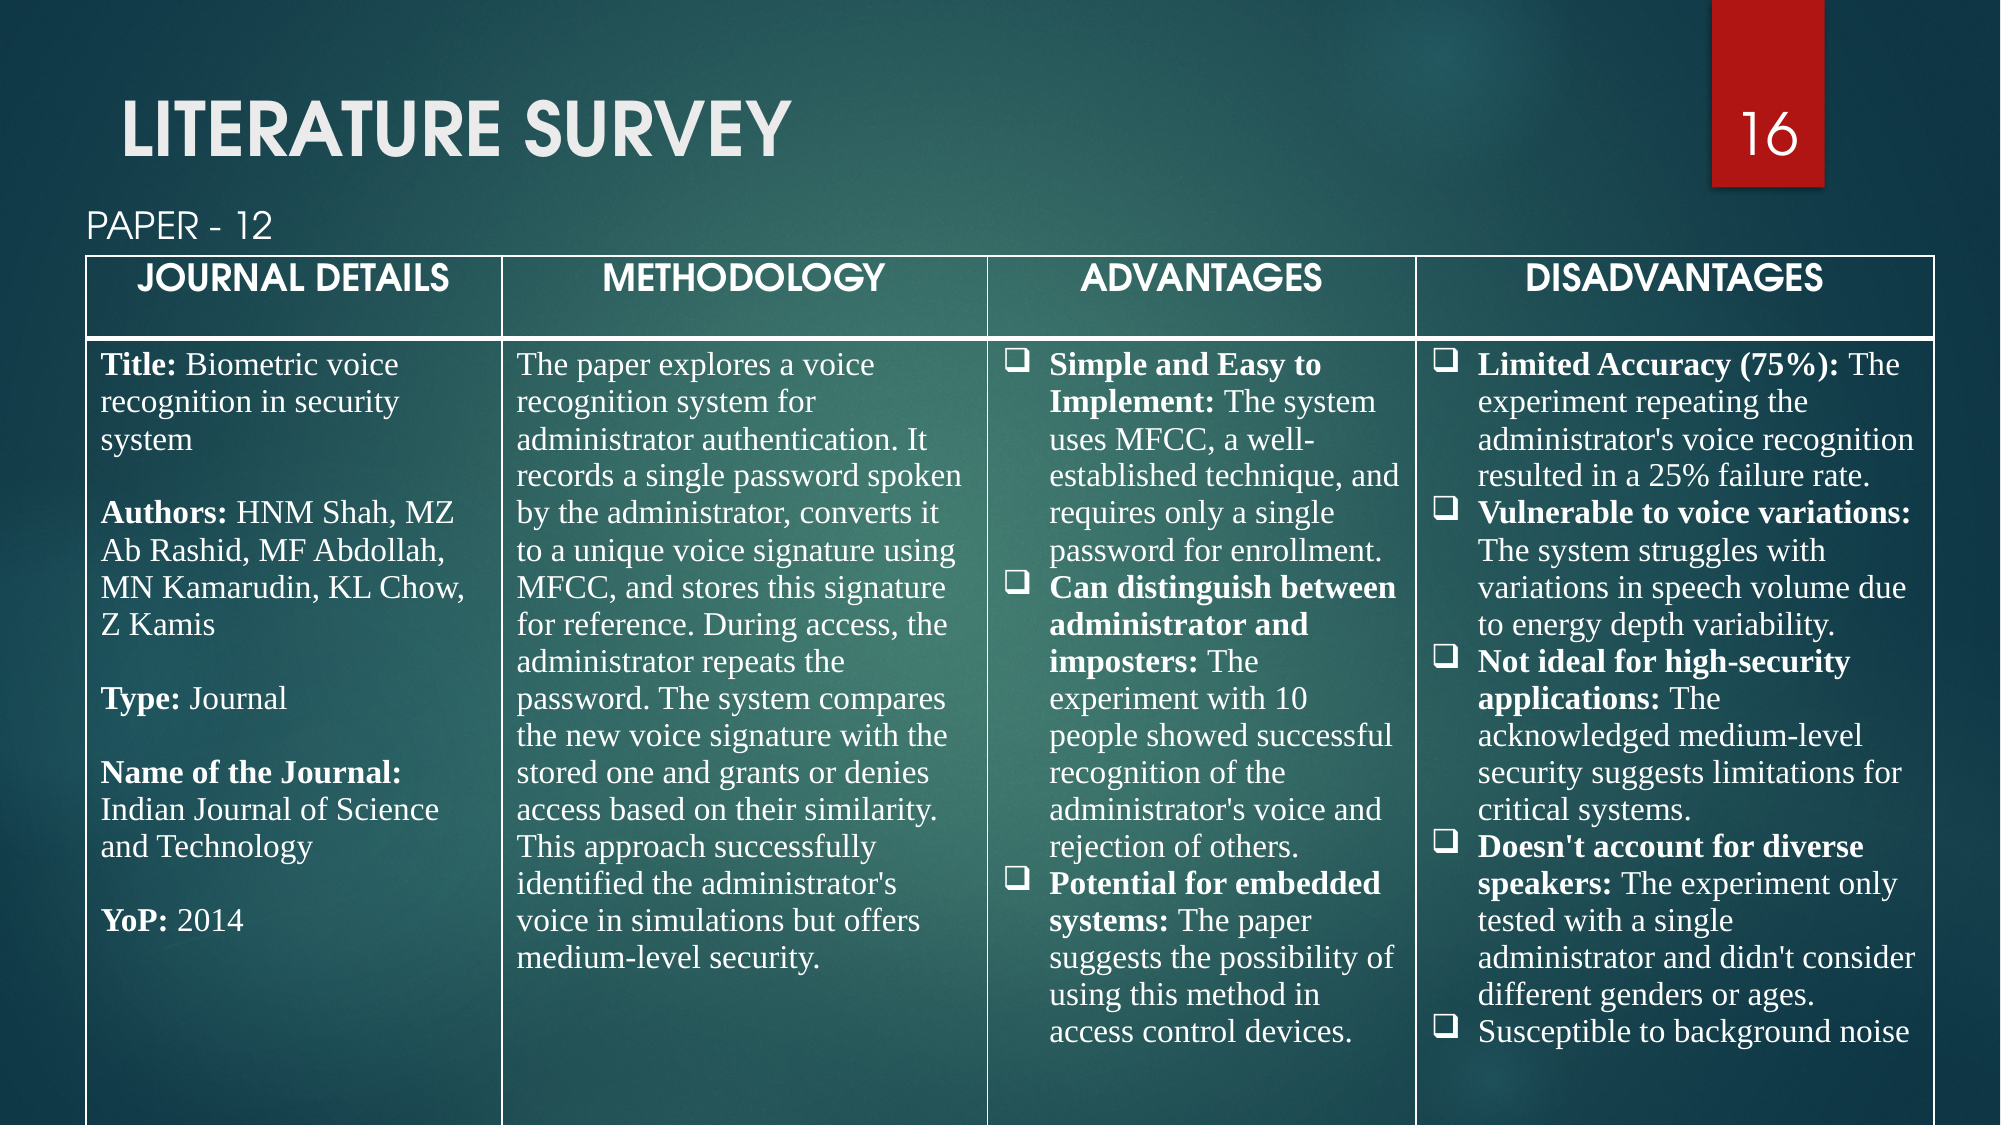

16
LITERATURE SURVEY
PAPER - 12
| JOURNAL DETAILS | METHODOLOGY | ADVANTAGES | DISADVANTAGES |
| --- | --- | --- | --- |
| Title: Biometric voice recognition in security system Authors: HNM Shah, MZ Ab Rashid, MF Abdollah, MN Kamarudin, KL Chow, Z Kamis Type: Journal Name of the Journal: Indian Journal of Science and Technology YoP: 2014 | The paper explores a voice recognition system for administrator authentication. It records a single password spoken by the administrator, converts it to a unique voice signature using MFCC, and stores this signature for reference. During access, the administrator repeats the password. The system compares the new voice signature with the stored one and grants or denies access based on their similarity. This approach successfully identified the administrator's voice in simulations but offers medium-level security. | Simple and Easy to Implement: The system uses MFCC, a well-established technique, and requires only a single password for enrollment. Can distinguish between administrator and imposters: The experiment with 10 people showed successful recognition of the administrator's voice and rejection of others. Potential for embedded systems: The paper suggests the possibility of using this method in access control devices. | Limited Accuracy (75%): The experiment repeating the administrator's voice recognition resulted in a 25% failure rate. Vulnerable to voice variations: The system struggles with variations in speech volume due to energy depth variability. Not ideal for high-security applications: The acknowledged medium-level security suggests limitations for critical systems. Doesn't account for diverse speakers: The experiment only tested with a single administrator and didn't consider different genders or ages. Susceptible to background noise |